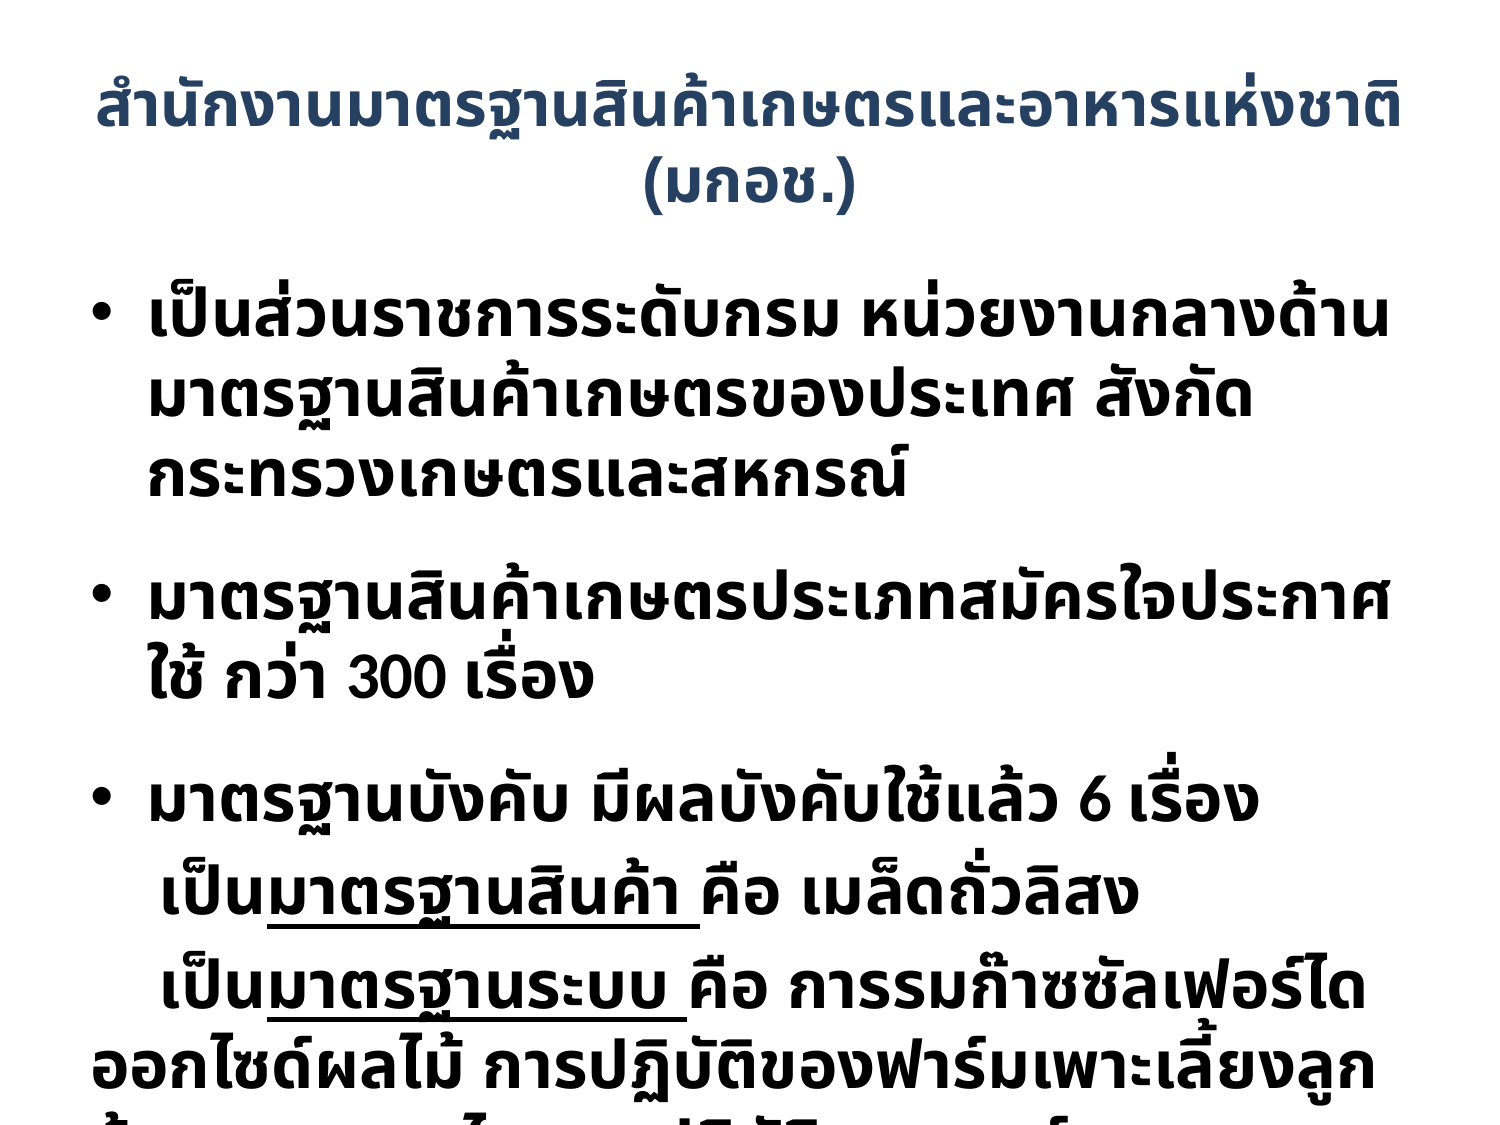

# สำนักงานมาตรฐานสินค้าเกษตรและอาหารแห่งชาติ (มกอช.)
เป็นส่วนราชการระดับกรม หน่วยงานกลางด้านมาตรฐานสินค้าเกษตรของประเทศ สังกัดกระทรวงเกษตรและสหกรณ์

มาตรฐานสินค้าเกษตรประเภทสมัครใจประกาศใช้ กว่า 300 เรื่อง

มาตรฐานบังคับ มีผลบังคับใช้แล้ว 6 เรื่อง
    เป็นมาตรฐานสินค้า คือ เมล็ดถั่วลิสง
    เป็นมาตรฐานระบบ คือ การรมก๊าซซัลเฟอร์ไดออกไซด์ผลไม้ การปฏิบัติของฟาร์มเพาะเลี้ยงลูกกุ้งขาวแวนนาไม การปฏิบัติของศูนย์รวบรวมน้ำนมดิบ การผลิตเชื้อเห็ด และการผลิตทุเรียนแช่เยือกแข็ง